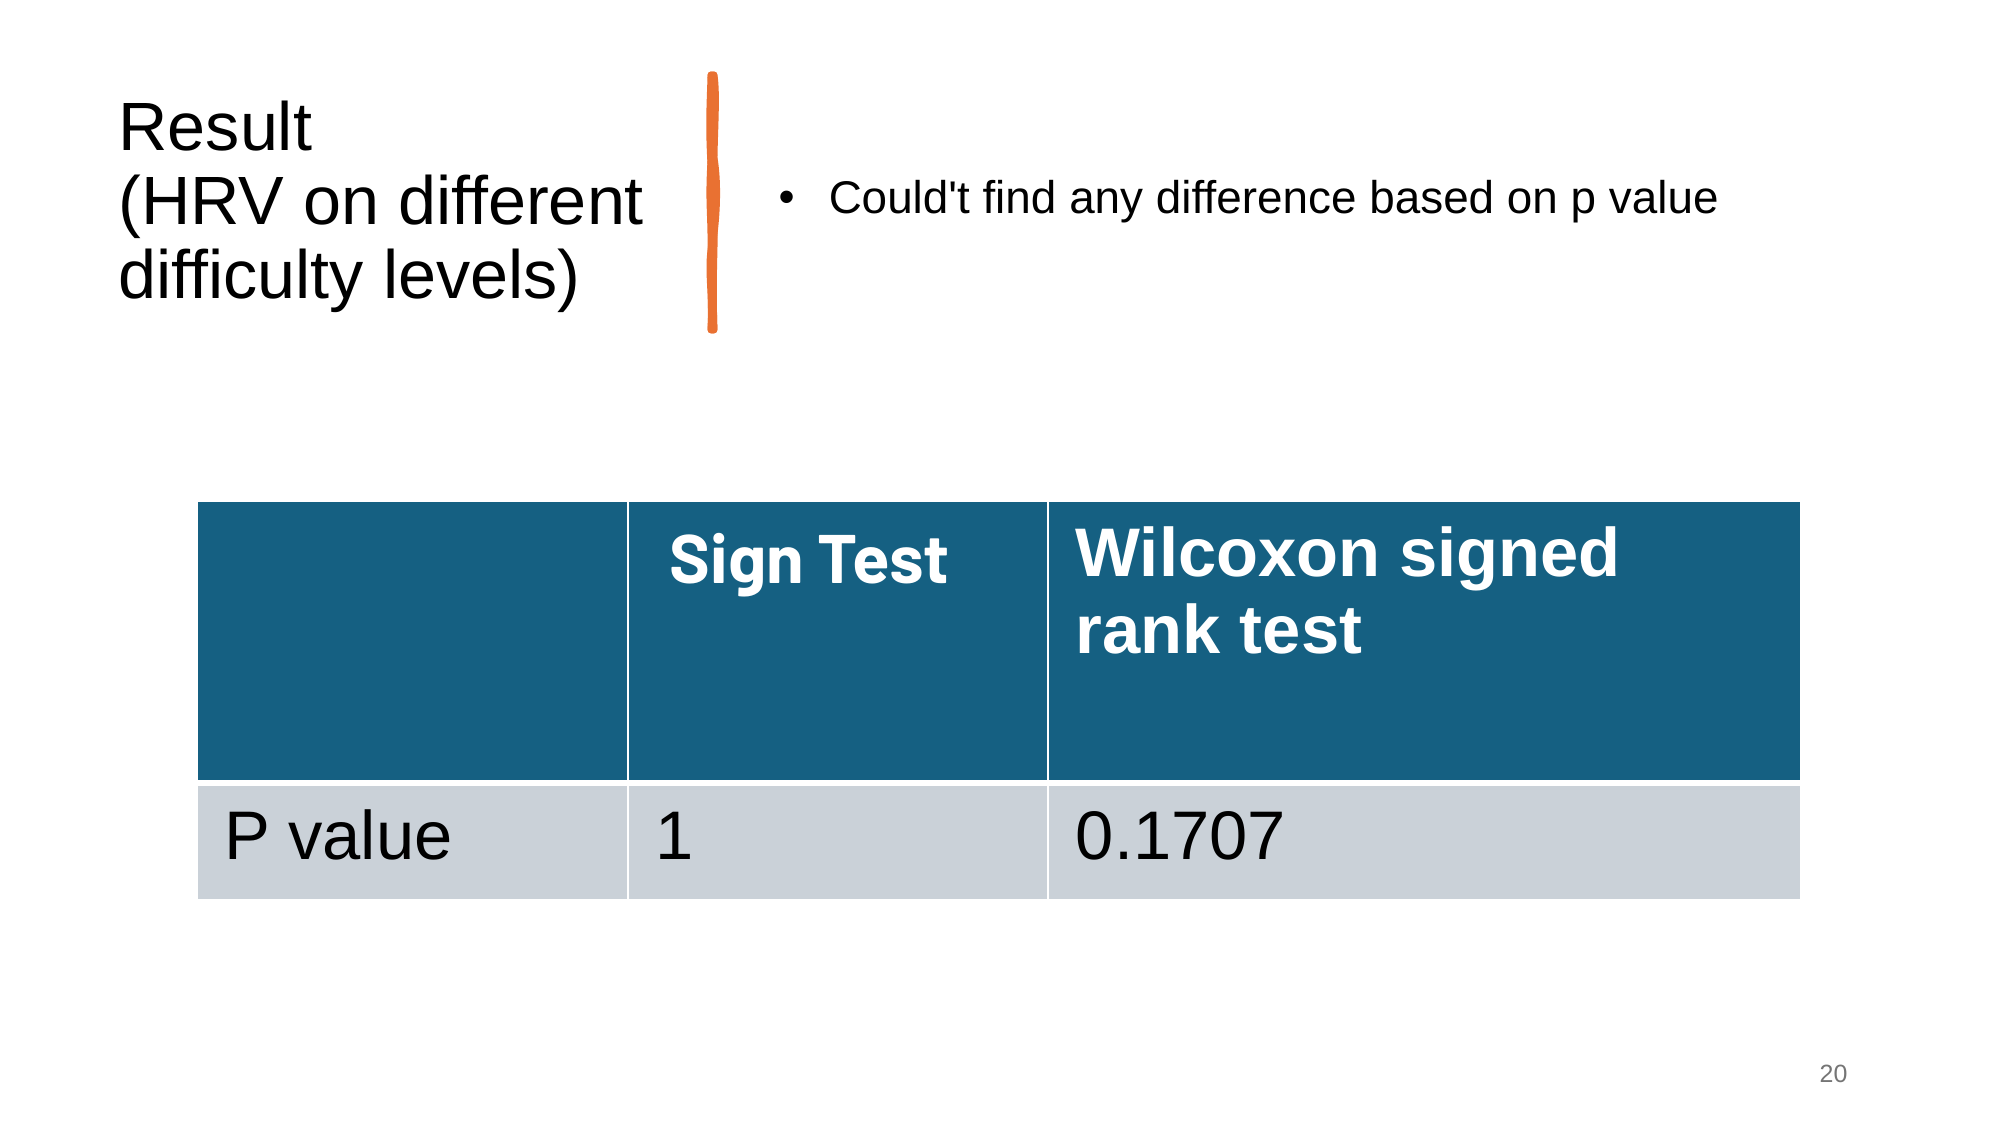

# Result (HRV on different difficulty levels)

 Could't find any difference based on p value

|  | Sign Test | Wilcoxon signed rank test |
| --- | --- | --- |
| P value | 1 | 0.1707 |

20